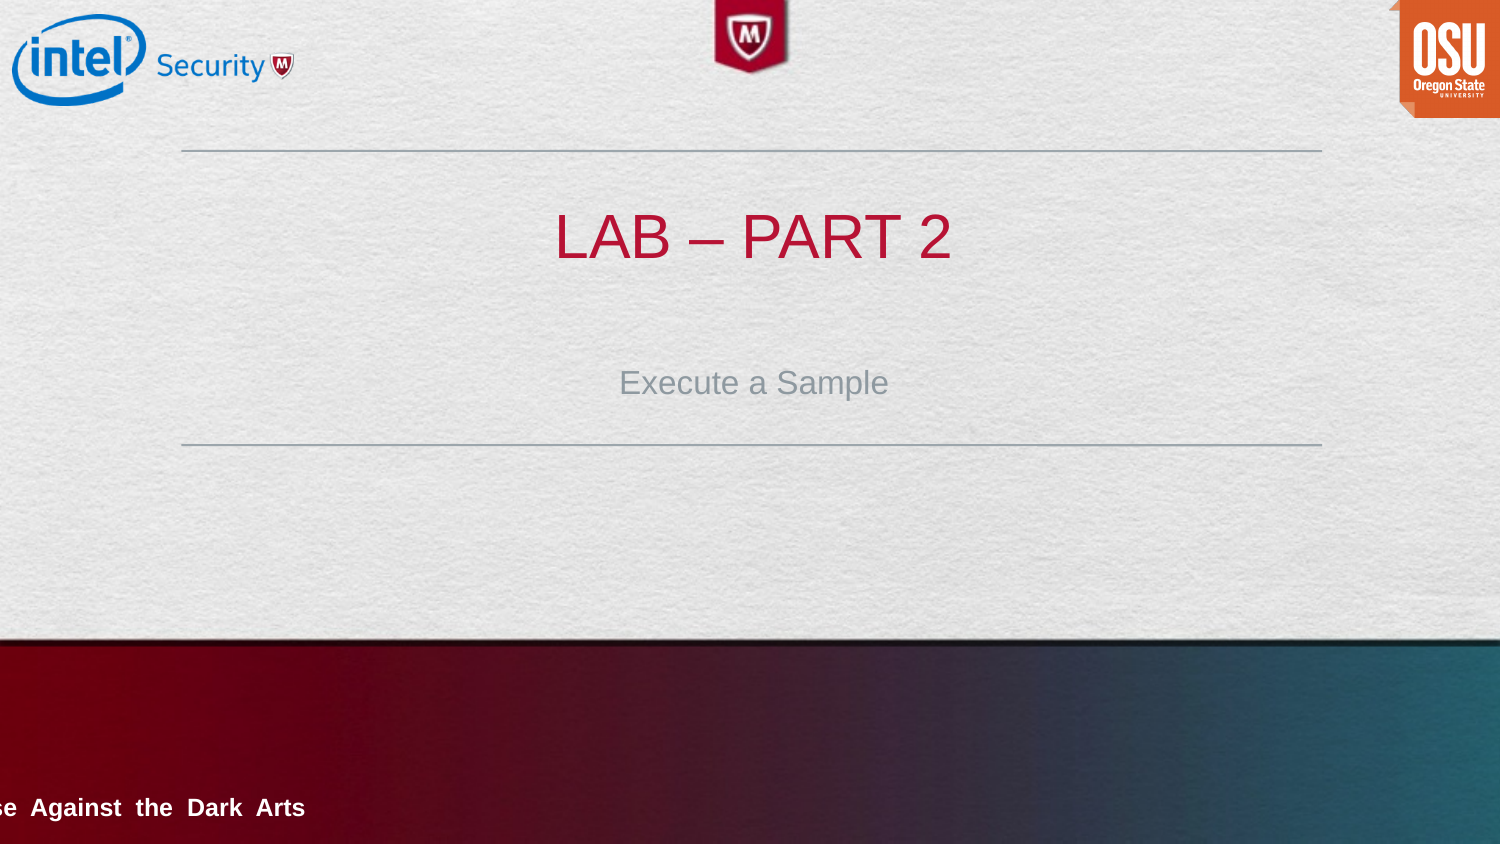

# Lab – Part 2
Execute a Sample